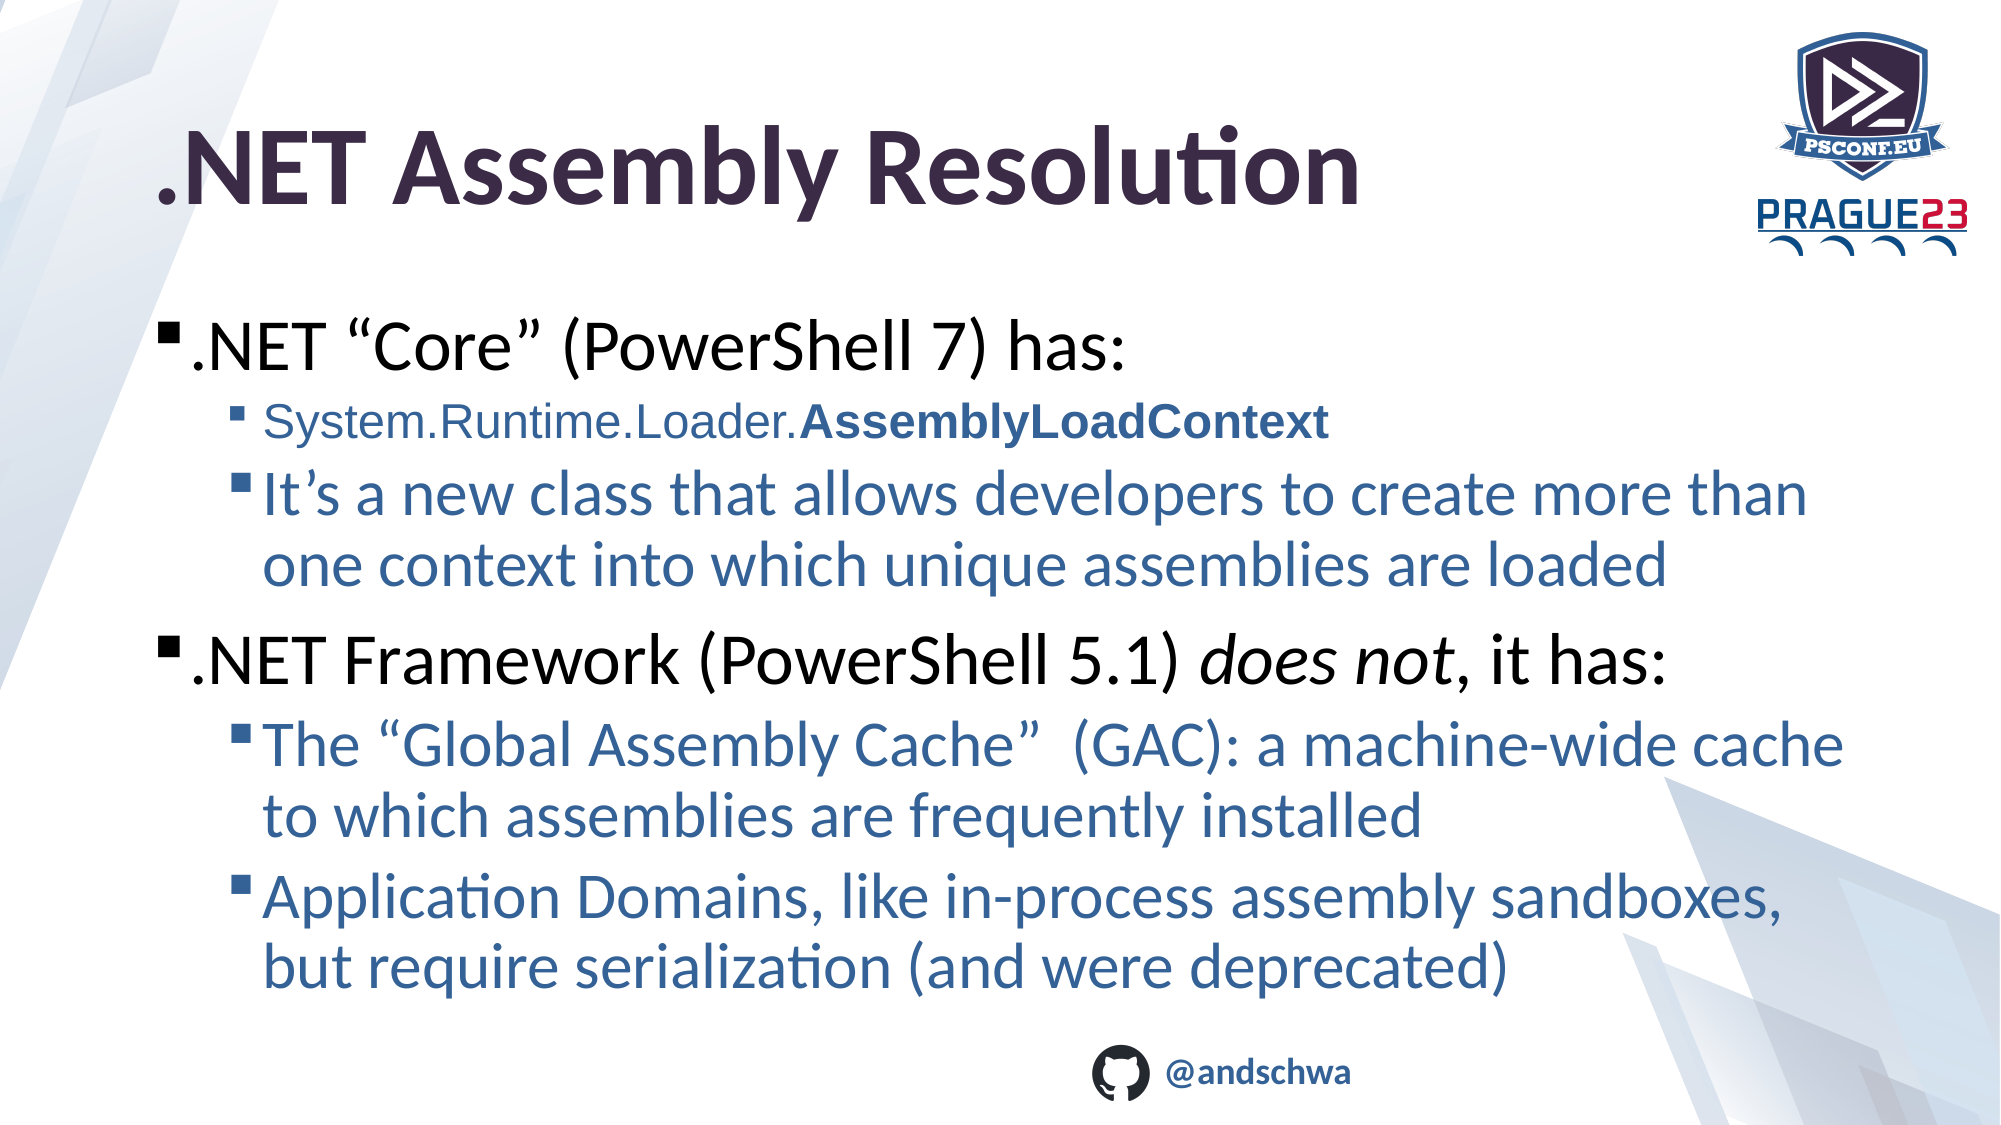

# .NET Assembly Resolution
.NET “Core” (PowerShell 7) has:
System.Runtime.Loader.AssemblyLoadContext
It’s a new class that allows developers to create more than one context into which unique assemblies are loaded
.NET Framework (PowerShell 5.1) does not, it has:
The “Global Assembly Cache”  (GAC): a machine-wide cache to which assemblies are frequently installed
Application Domains, like in-process assembly sandboxes, but require serialization (and were deprecated)